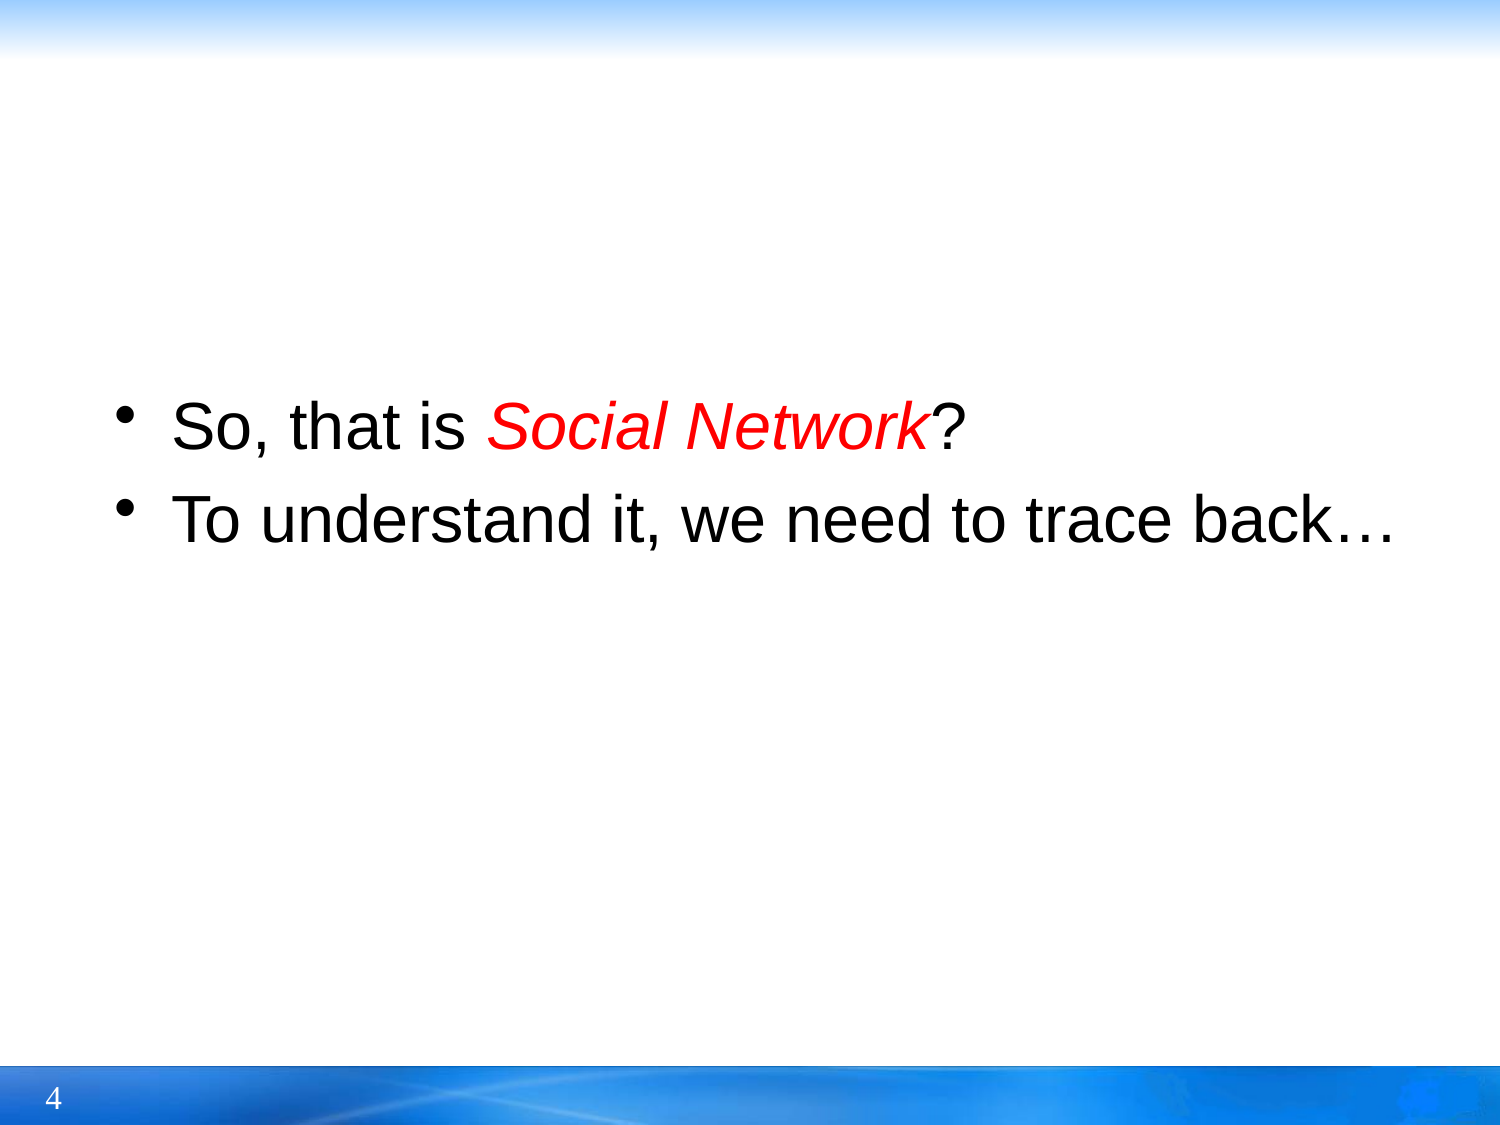

#
So, that is Social Network?
To understand it, we need to trace back…